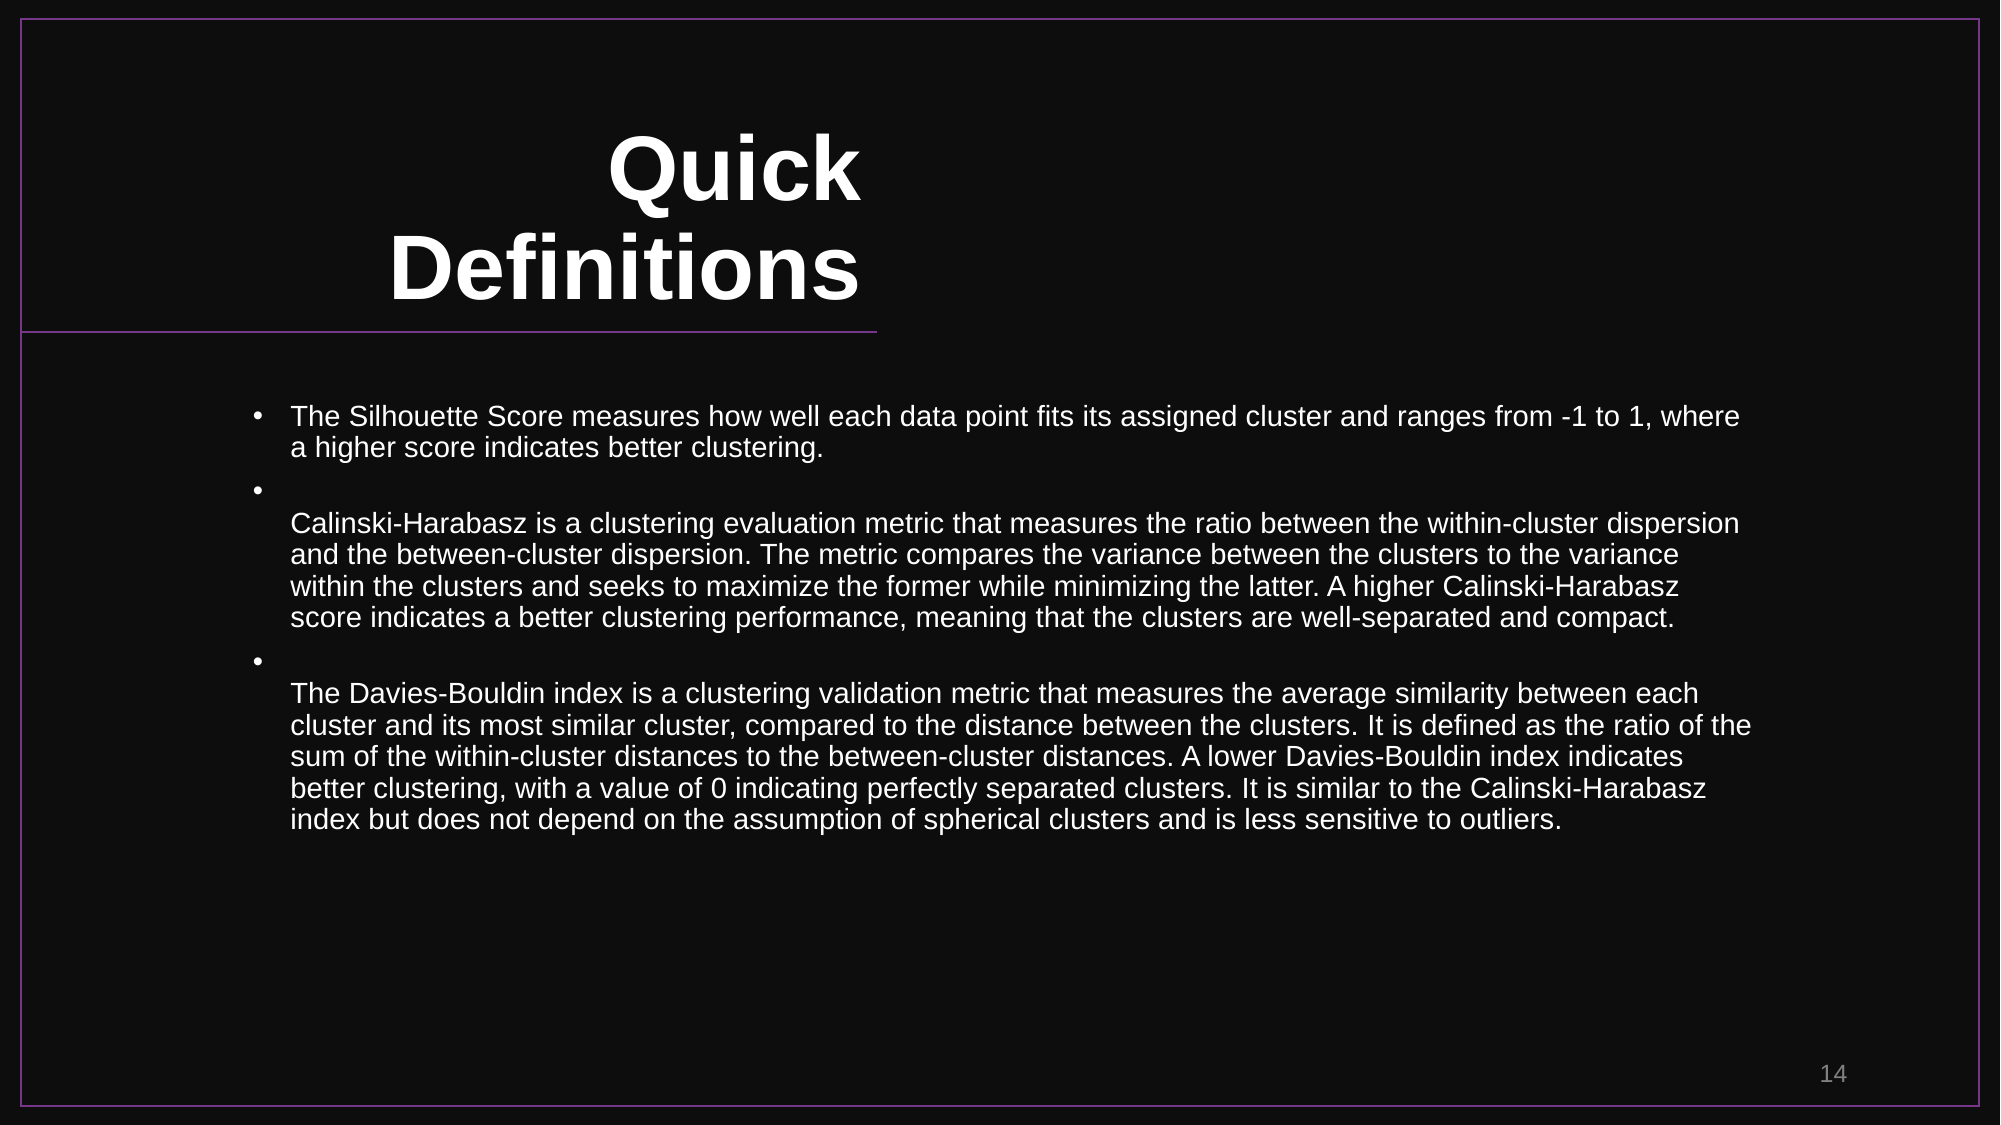

Quick Definitions
The Silhouette Score measures how well each data point fits its assigned cluster and ranges from -1 to 1, where a higher score indicates better clustering.
Calinski-Harabasz is a clustering evaluation metric that measures the ratio between the within-cluster dispersion and the between-cluster dispersion. The metric compares the variance between the clusters to the variance within the clusters and seeks to maximize the former while minimizing the latter. A higher Calinski-Harabasz score indicates a better clustering performance, meaning that the clusters are well-separated and compact.
The Davies-Bouldin index is a clustering validation metric that measures the average similarity between each cluster and its most similar cluster, compared to the distance between the clusters. It is defined as the ratio of the sum of the within-cluster distances to the between-cluster distances. A lower Davies-Bouldin index indicates better clustering, with a value of 0 indicating perfectly separated clusters. It is similar to the Calinski-Harabasz index but does not depend on the assumption of spherical clusters and is less sensitive to outliers.

14